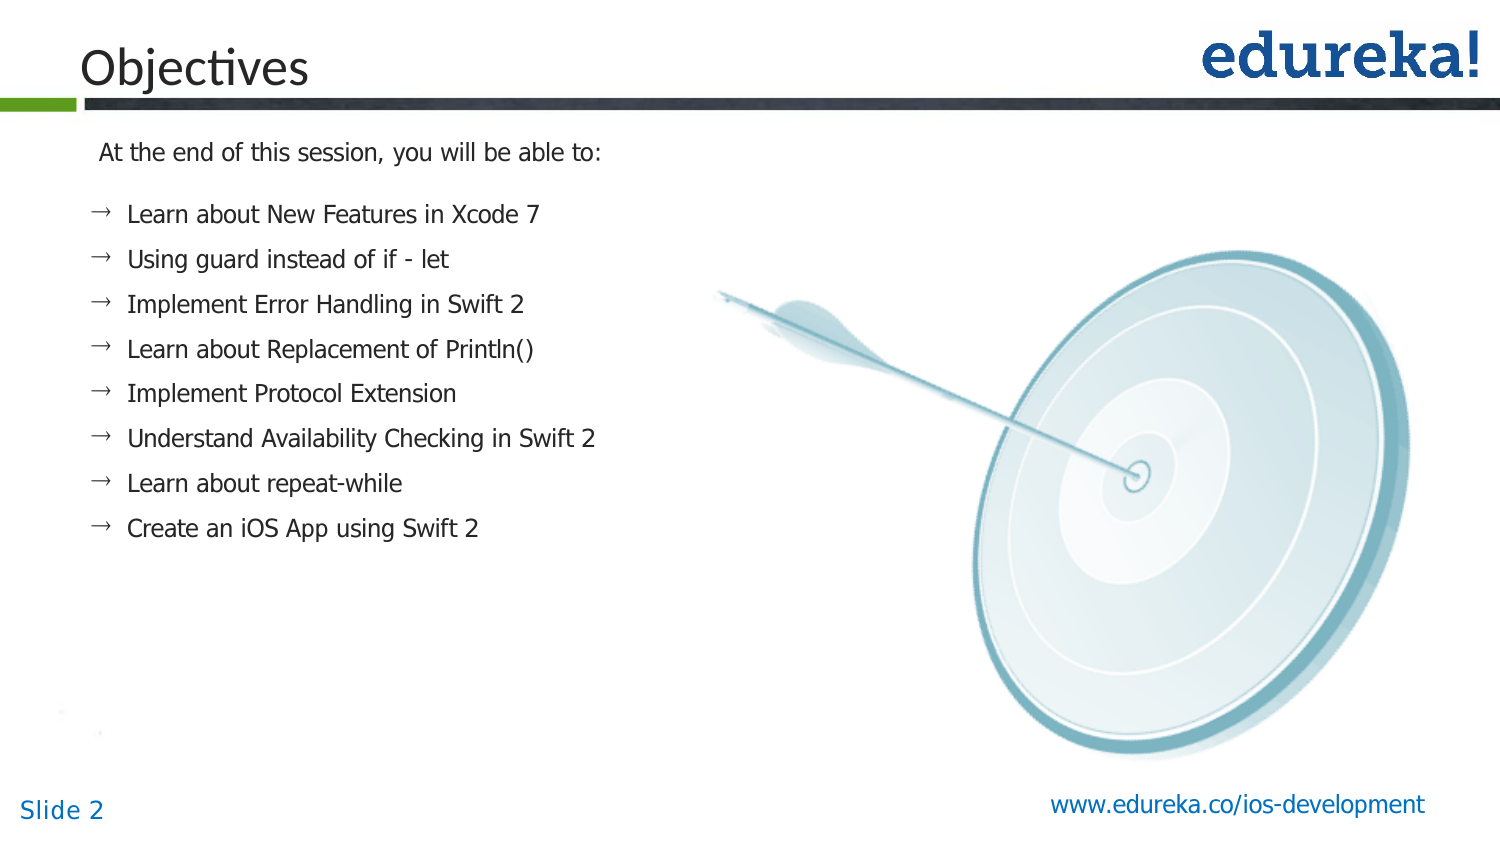

Objectives
At the end of this session, you will be able to:
 Learn about New Features in Xcode 7
 Using guard instead of if - let
 Implement Error Handling in Swift 2
 Learn about Replacement of Println()
 Implement Protocol Extension
 Understand Availability Checking in Swift 2
 Learn about repeat-while
 Create an iOS App using Swift 2